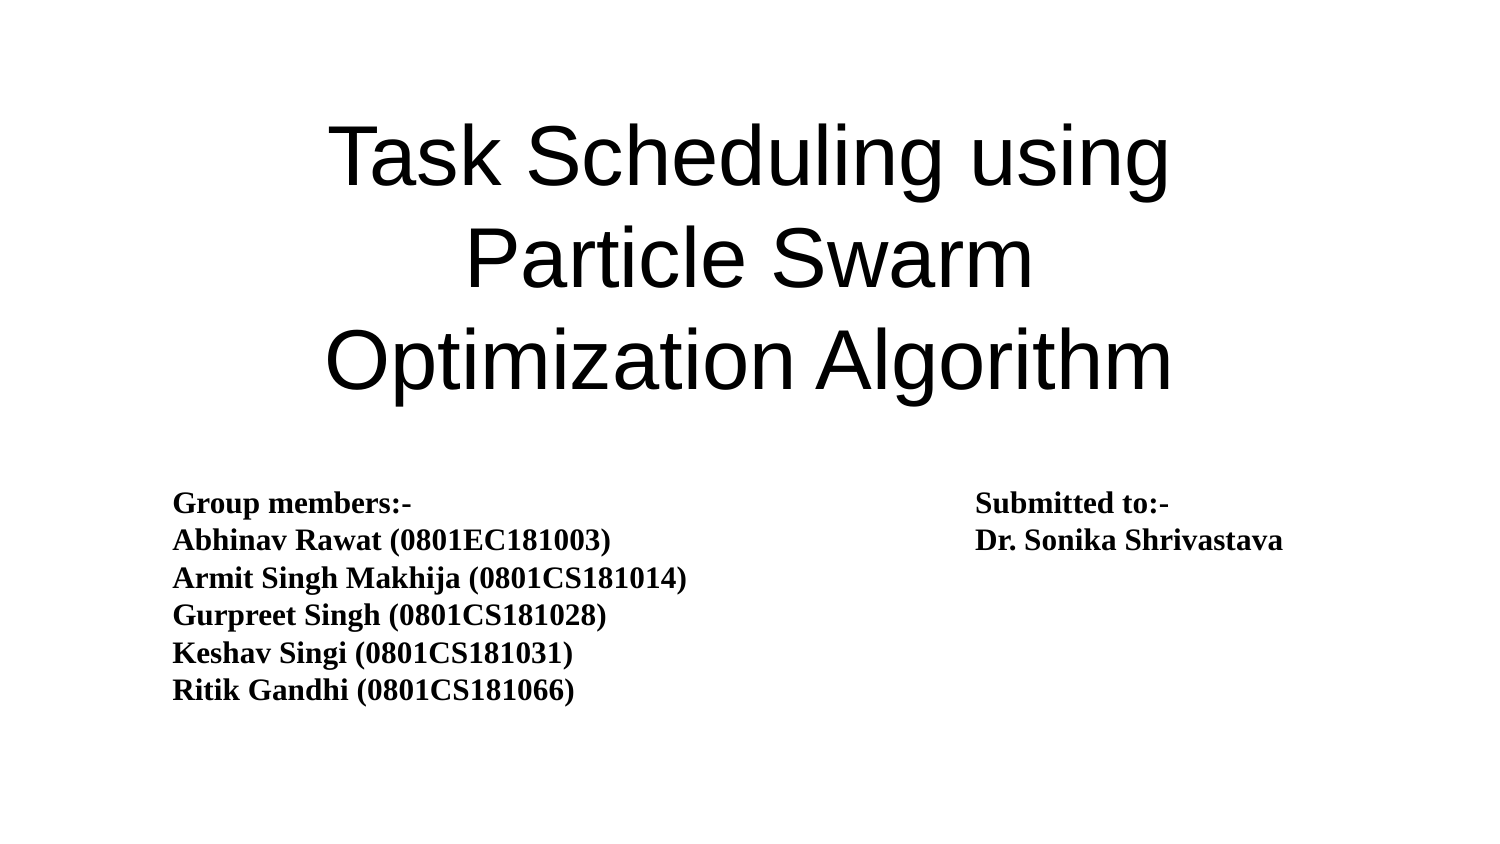

# Task Scheduling using
Particle Swarm
Optimization Algorithm
Group members:-
Abhinav Rawat (0801EC181003)
Armit Singh Makhija (0801CS181014)
Gurpreet Singh (0801CS181028)
Keshav Singi (0801CS181031)
Ritik Gandhi (0801CS181066)
Submitted to:-
Dr. Sonika Shrivastava